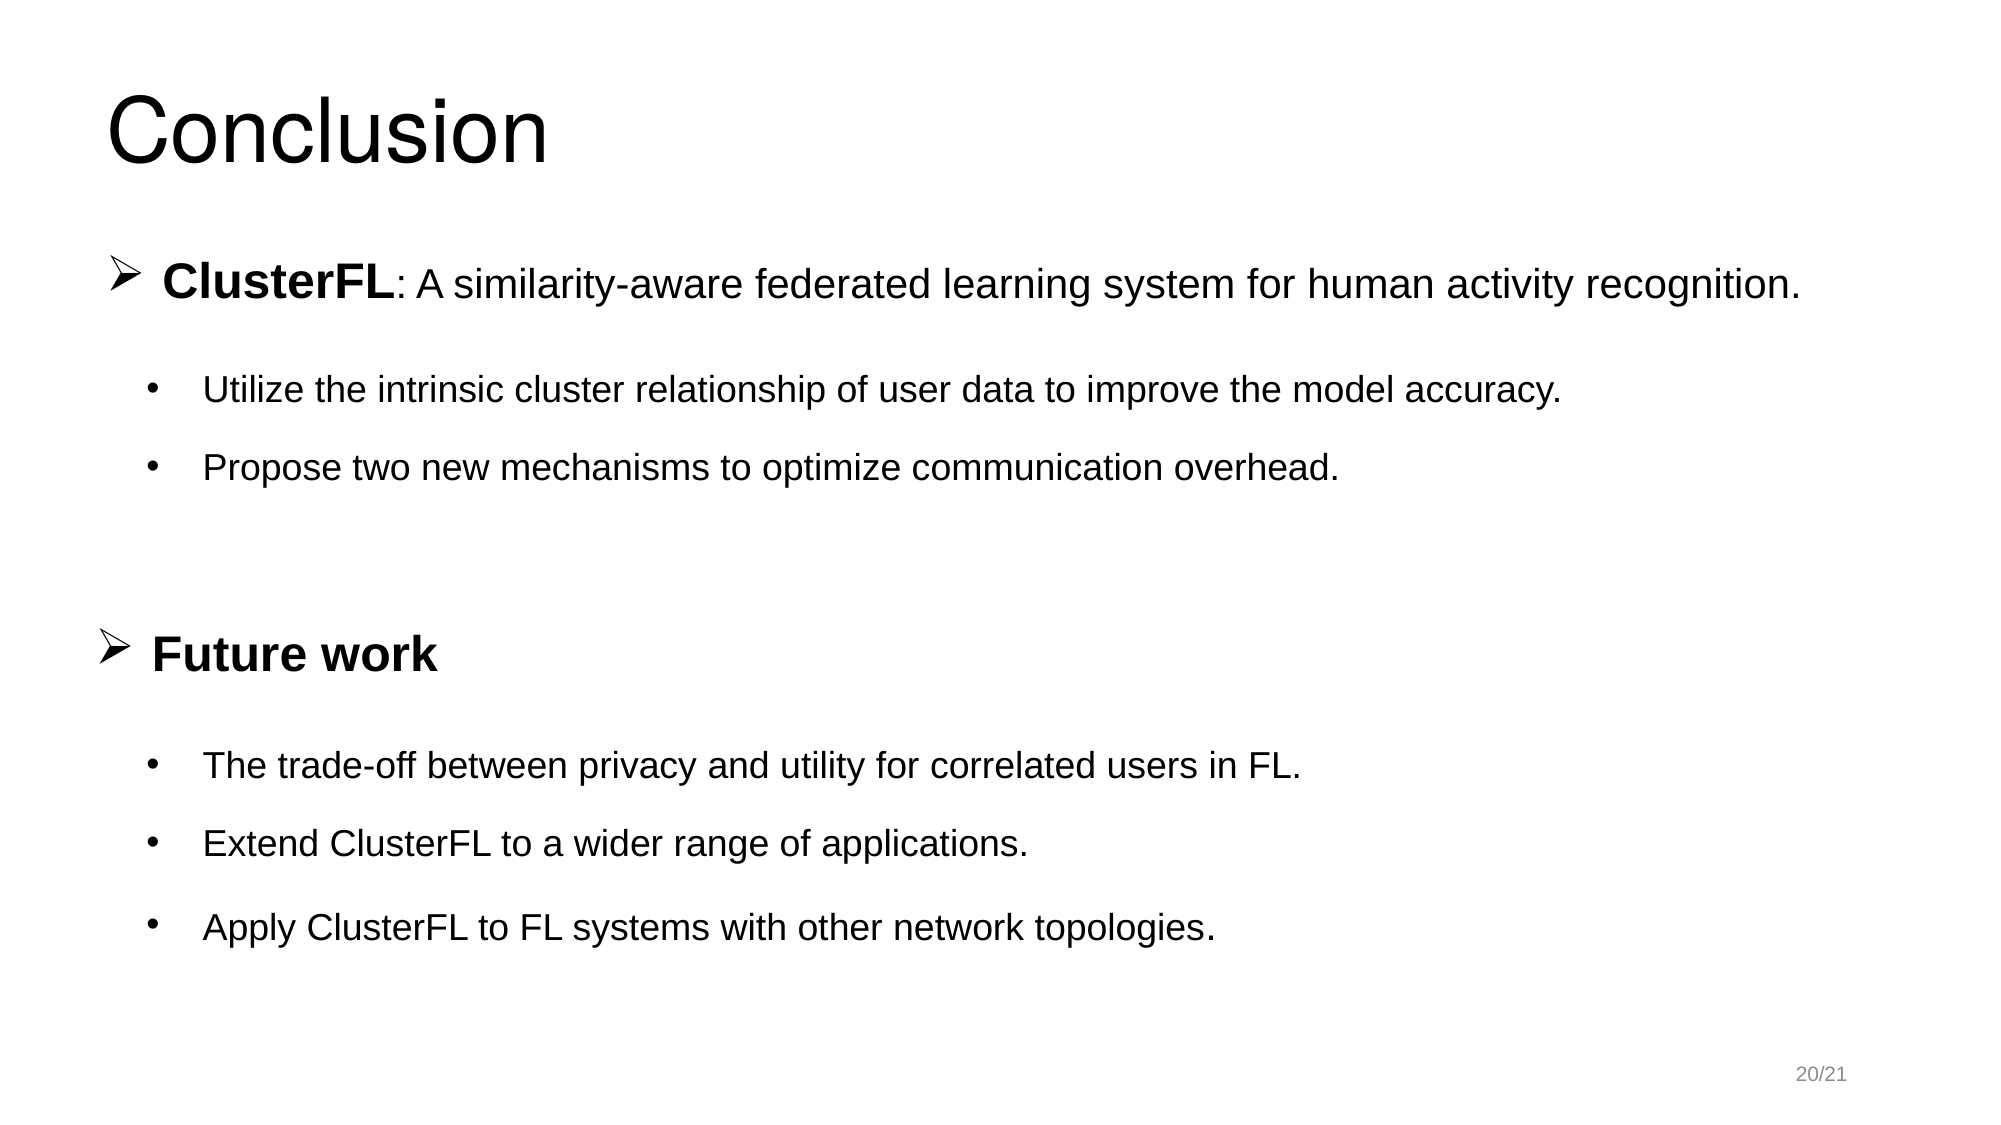

# Conclusion
ClusterFL: A similarity-aware federated learning system for human activity recognition.

Utilize the intrinsic cluster relationship of user data to improve the model accuracy.
Propose two new mechanisms to optimize communication overhead.
Future work
The trade-off between privacy and utility for correlated users in FL.
Extend ClusterFL to a wider range of applications.
Apply ClusterFL to FL systems with other network topologies.

20/21